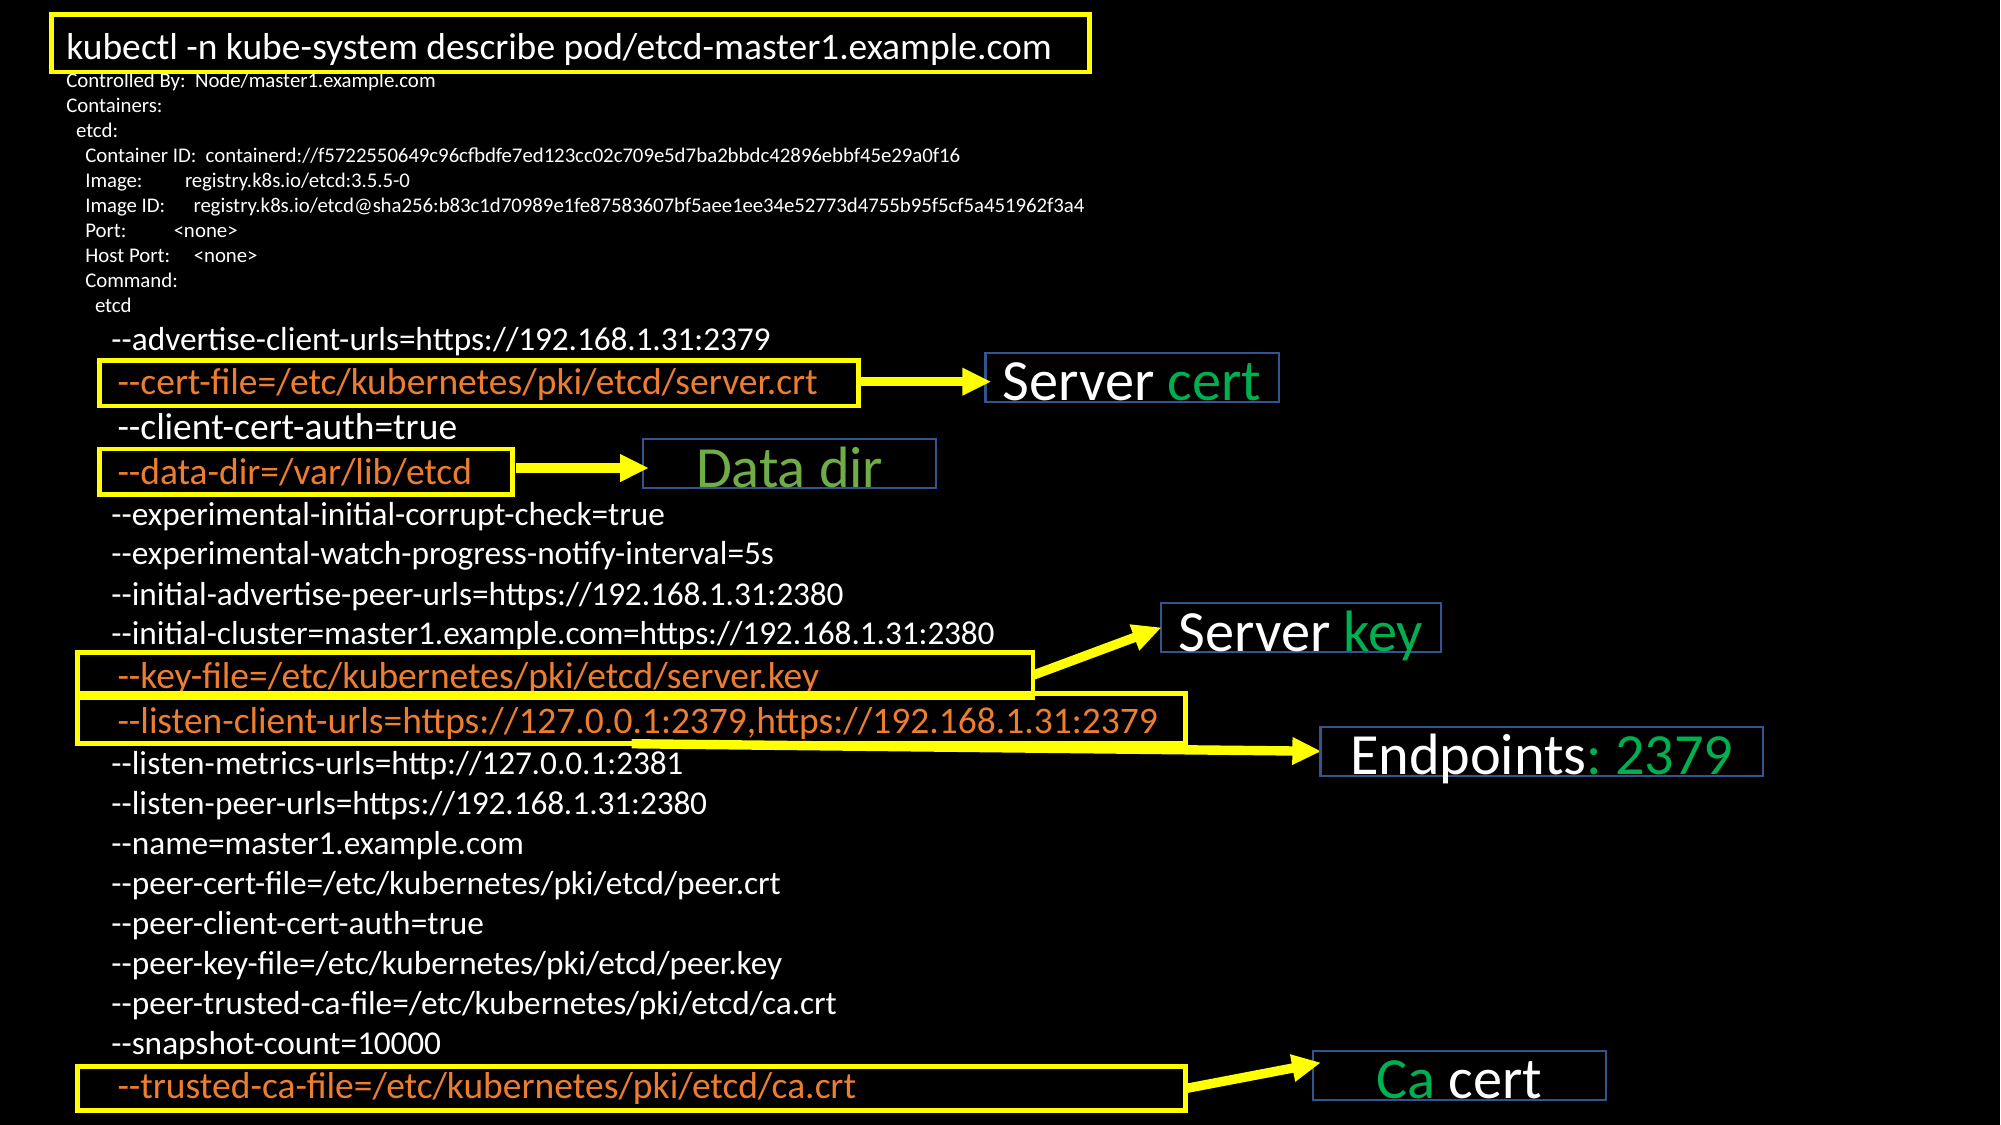

kubectl -n kube-system describe pod/etcd-master1.example.com
Controlled By:  Node/master1.example.com
Containers:
  etcd:
    Container ID:  containerd://f5722550649c96cfbdfe7ed123cc02c709e5d7ba2bbdc42896ebbf45e29a0f16
    Image:         registry.k8s.io/etcd:3.5.5-0
    Image ID:      registry.k8s.io/etcd@sha256:b83c1d70989e1fe87583607bf5aee1ee34e52773d4755b95f5cf5a451962f3a4
    Port:          <none>
    Host Port:     <none>
    Command:
      etcd
      --advertise-client-urls=https://192.168.1.31:2379
      --cert-file=/etc/kubernetes/pki/etcd/server.crt
      --client-cert-auth=true
      --data-dir=/var/lib/etcd
      --experimental-initial-corrupt-check=true
      --experimental-watch-progress-notify-interval=5s
      --initial-advertise-peer-urls=https://192.168.1.31:2380
      --initial-cluster=master1.example.com=https://192.168.1.31:2380
      --key-file=/etc/kubernetes/pki/etcd/server.key
      --listen-client-urls=https://127.0.0.1:2379,https://192.168.1.31:2379
      --listen-metrics-urls=http://127.0.0.1:2381
      --listen-peer-urls=https://192.168.1.31:2380
      --name=master1.example.com
      --peer-cert-file=/etc/kubernetes/pki/etcd/peer.crt
      --peer-client-cert-auth=true
      --peer-key-file=/etc/kubernetes/pki/etcd/peer.key
      --peer-trusted-ca-file=/etc/kubernetes/pki/etcd/ca.crt
      --snapshot-count=10000
      --trusted-ca-file=/etc/kubernetes/pki/etcd/ca.crt

Server cert

Data dir

Server key

Endpoints: 2379
Ca cert